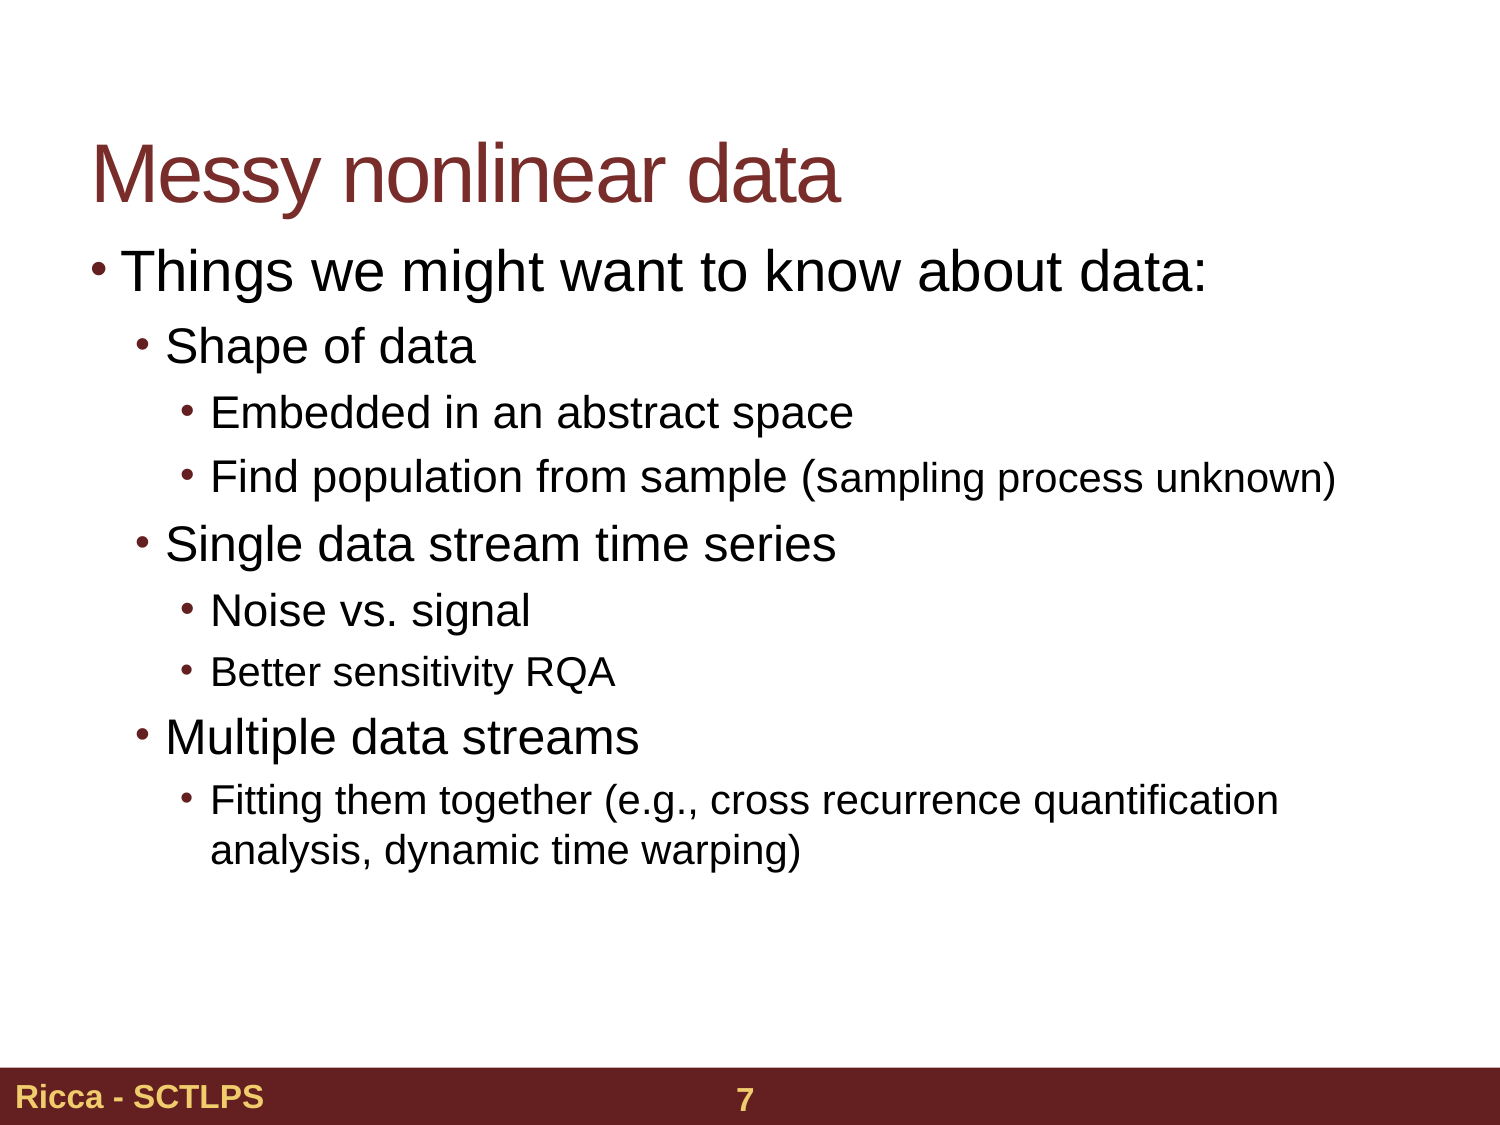

# Messy nonlinear data
Things we might want to know about data:
Shape of data
Embedded in an abstract space
Find population from sample (sampling process unknown)
Single data stream time series
Noise vs. signal
Better sensitivity RQA
Multiple data streams
Fitting them together (e.g., cross recurrence quantification analysis, dynamic time warping)

Ricca - SCTLPS
7